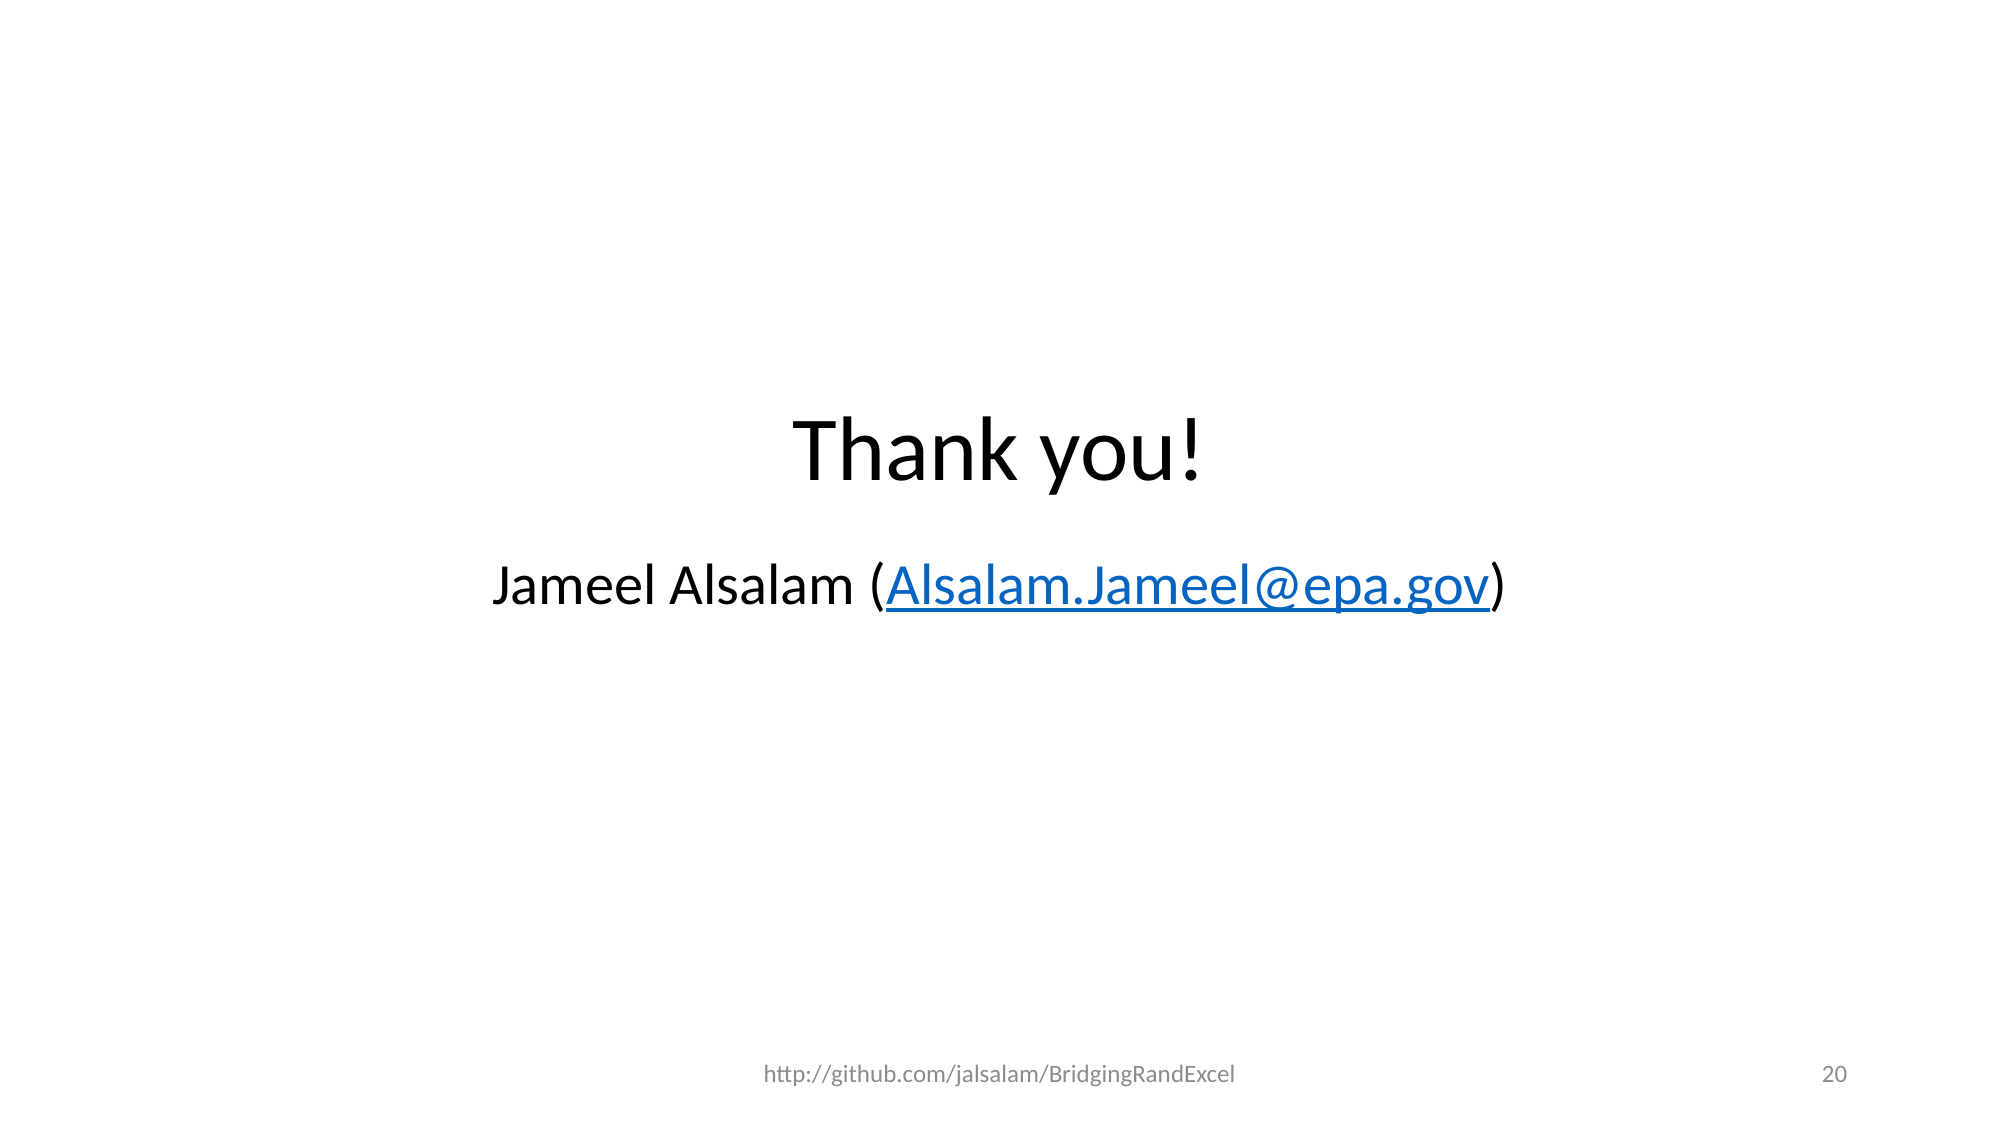

# Thank you!
Jameel Alsalam (Alsalam.Jameel@epa.gov)

http://github.com/jalsalam/BridgingRandExcel
20